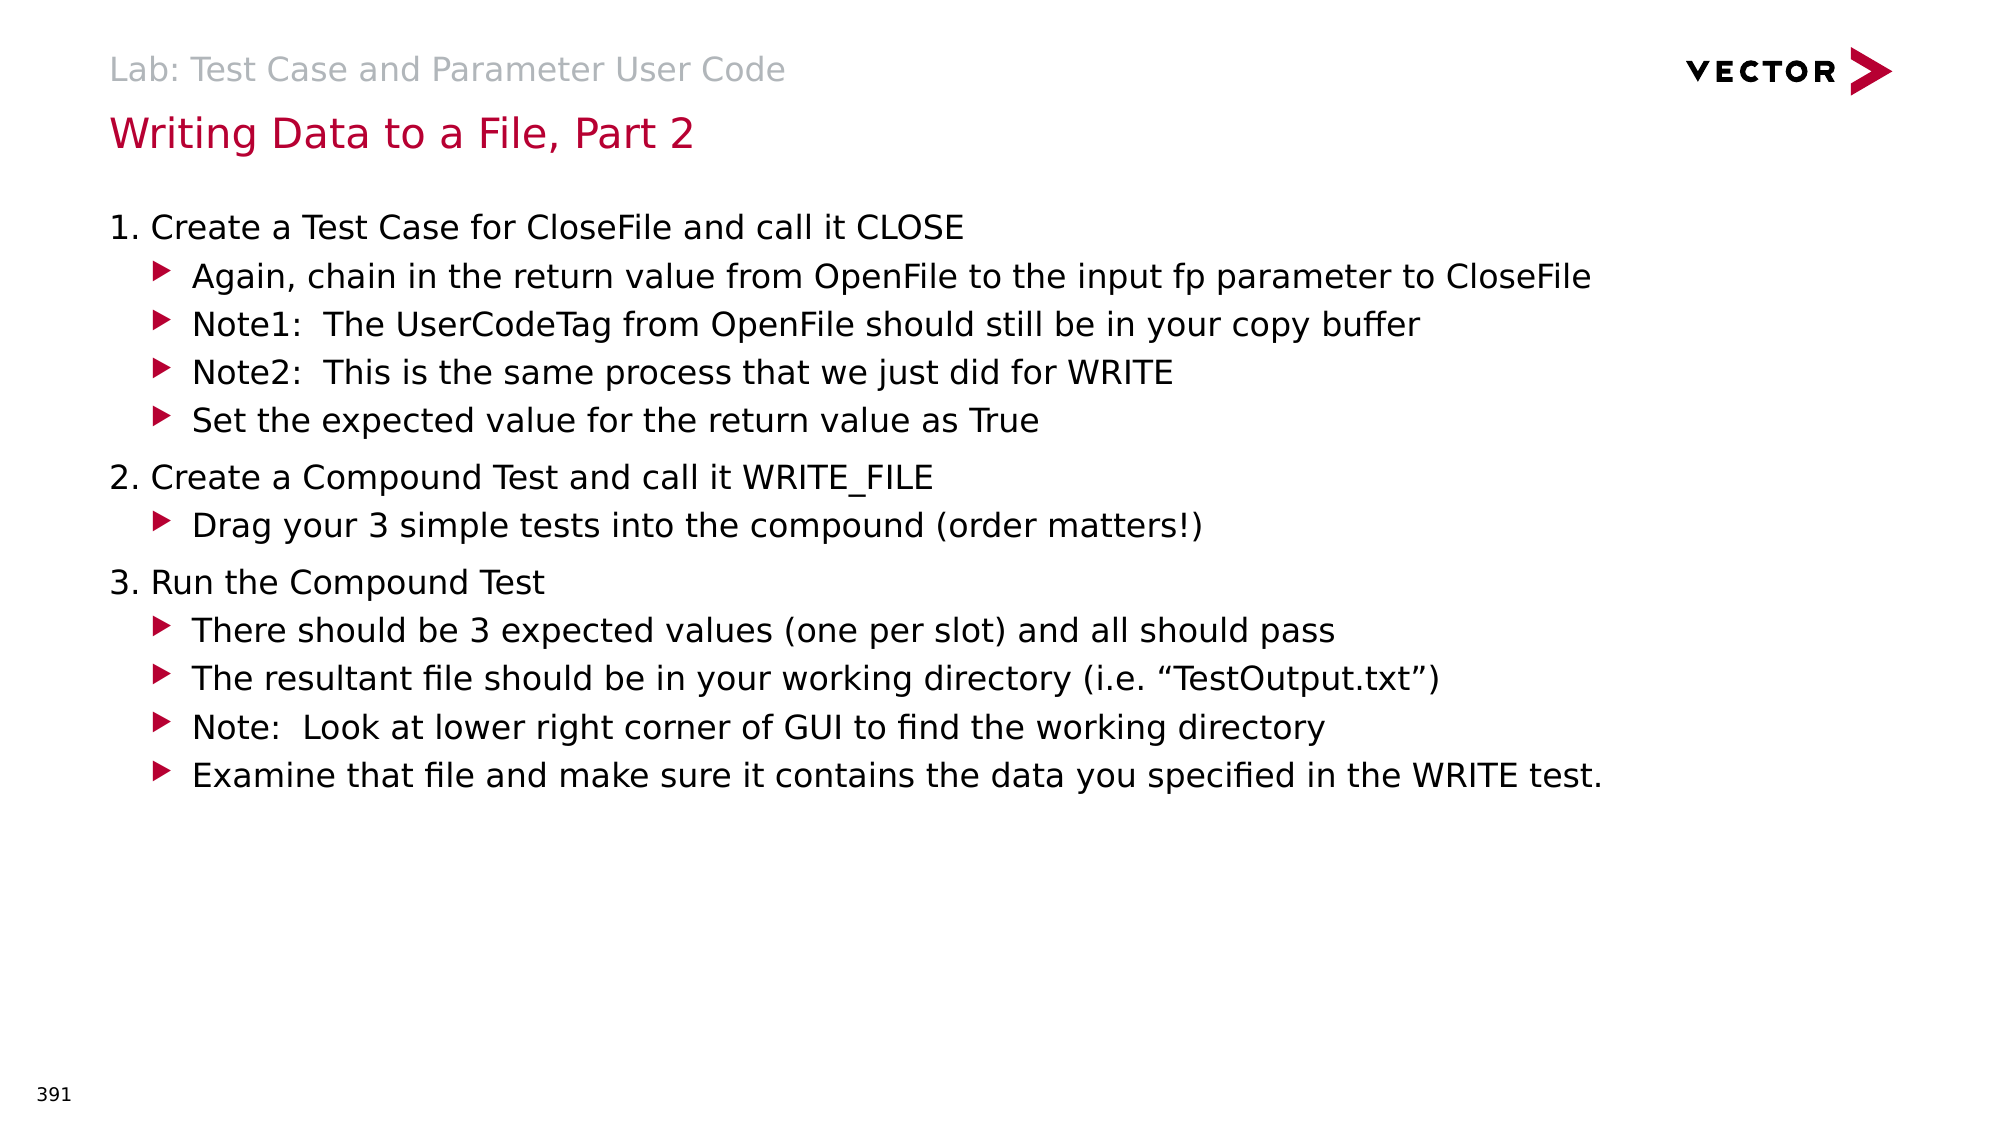

# Lab: Test Case and Parameter User Code
Writing Data to a File, Part 2
Create a Test Case for CloseFile and call it CLOSE
Again, chain in the return value from OpenFile to the input fp parameter to CloseFile
Note1:  The UserCodeTag from OpenFile should still be in your copy buffer
Note2:  This is the same process that we just did for WRITE
Set the expected value for the return value as True
Create a Compound Test and call it WRITE_FILE
Drag your 3 simple tests into the compound (order matters!)
Run the Compound Test
There should be 3 expected values (one per slot) and all should pass
The resultant file should be in your working directory (i.e. “TestOutput.txt”)
Note:  Look at lower right corner of GUI to find the working directory
Examine that file and make sure it contains the data you specified in the WRITE test.